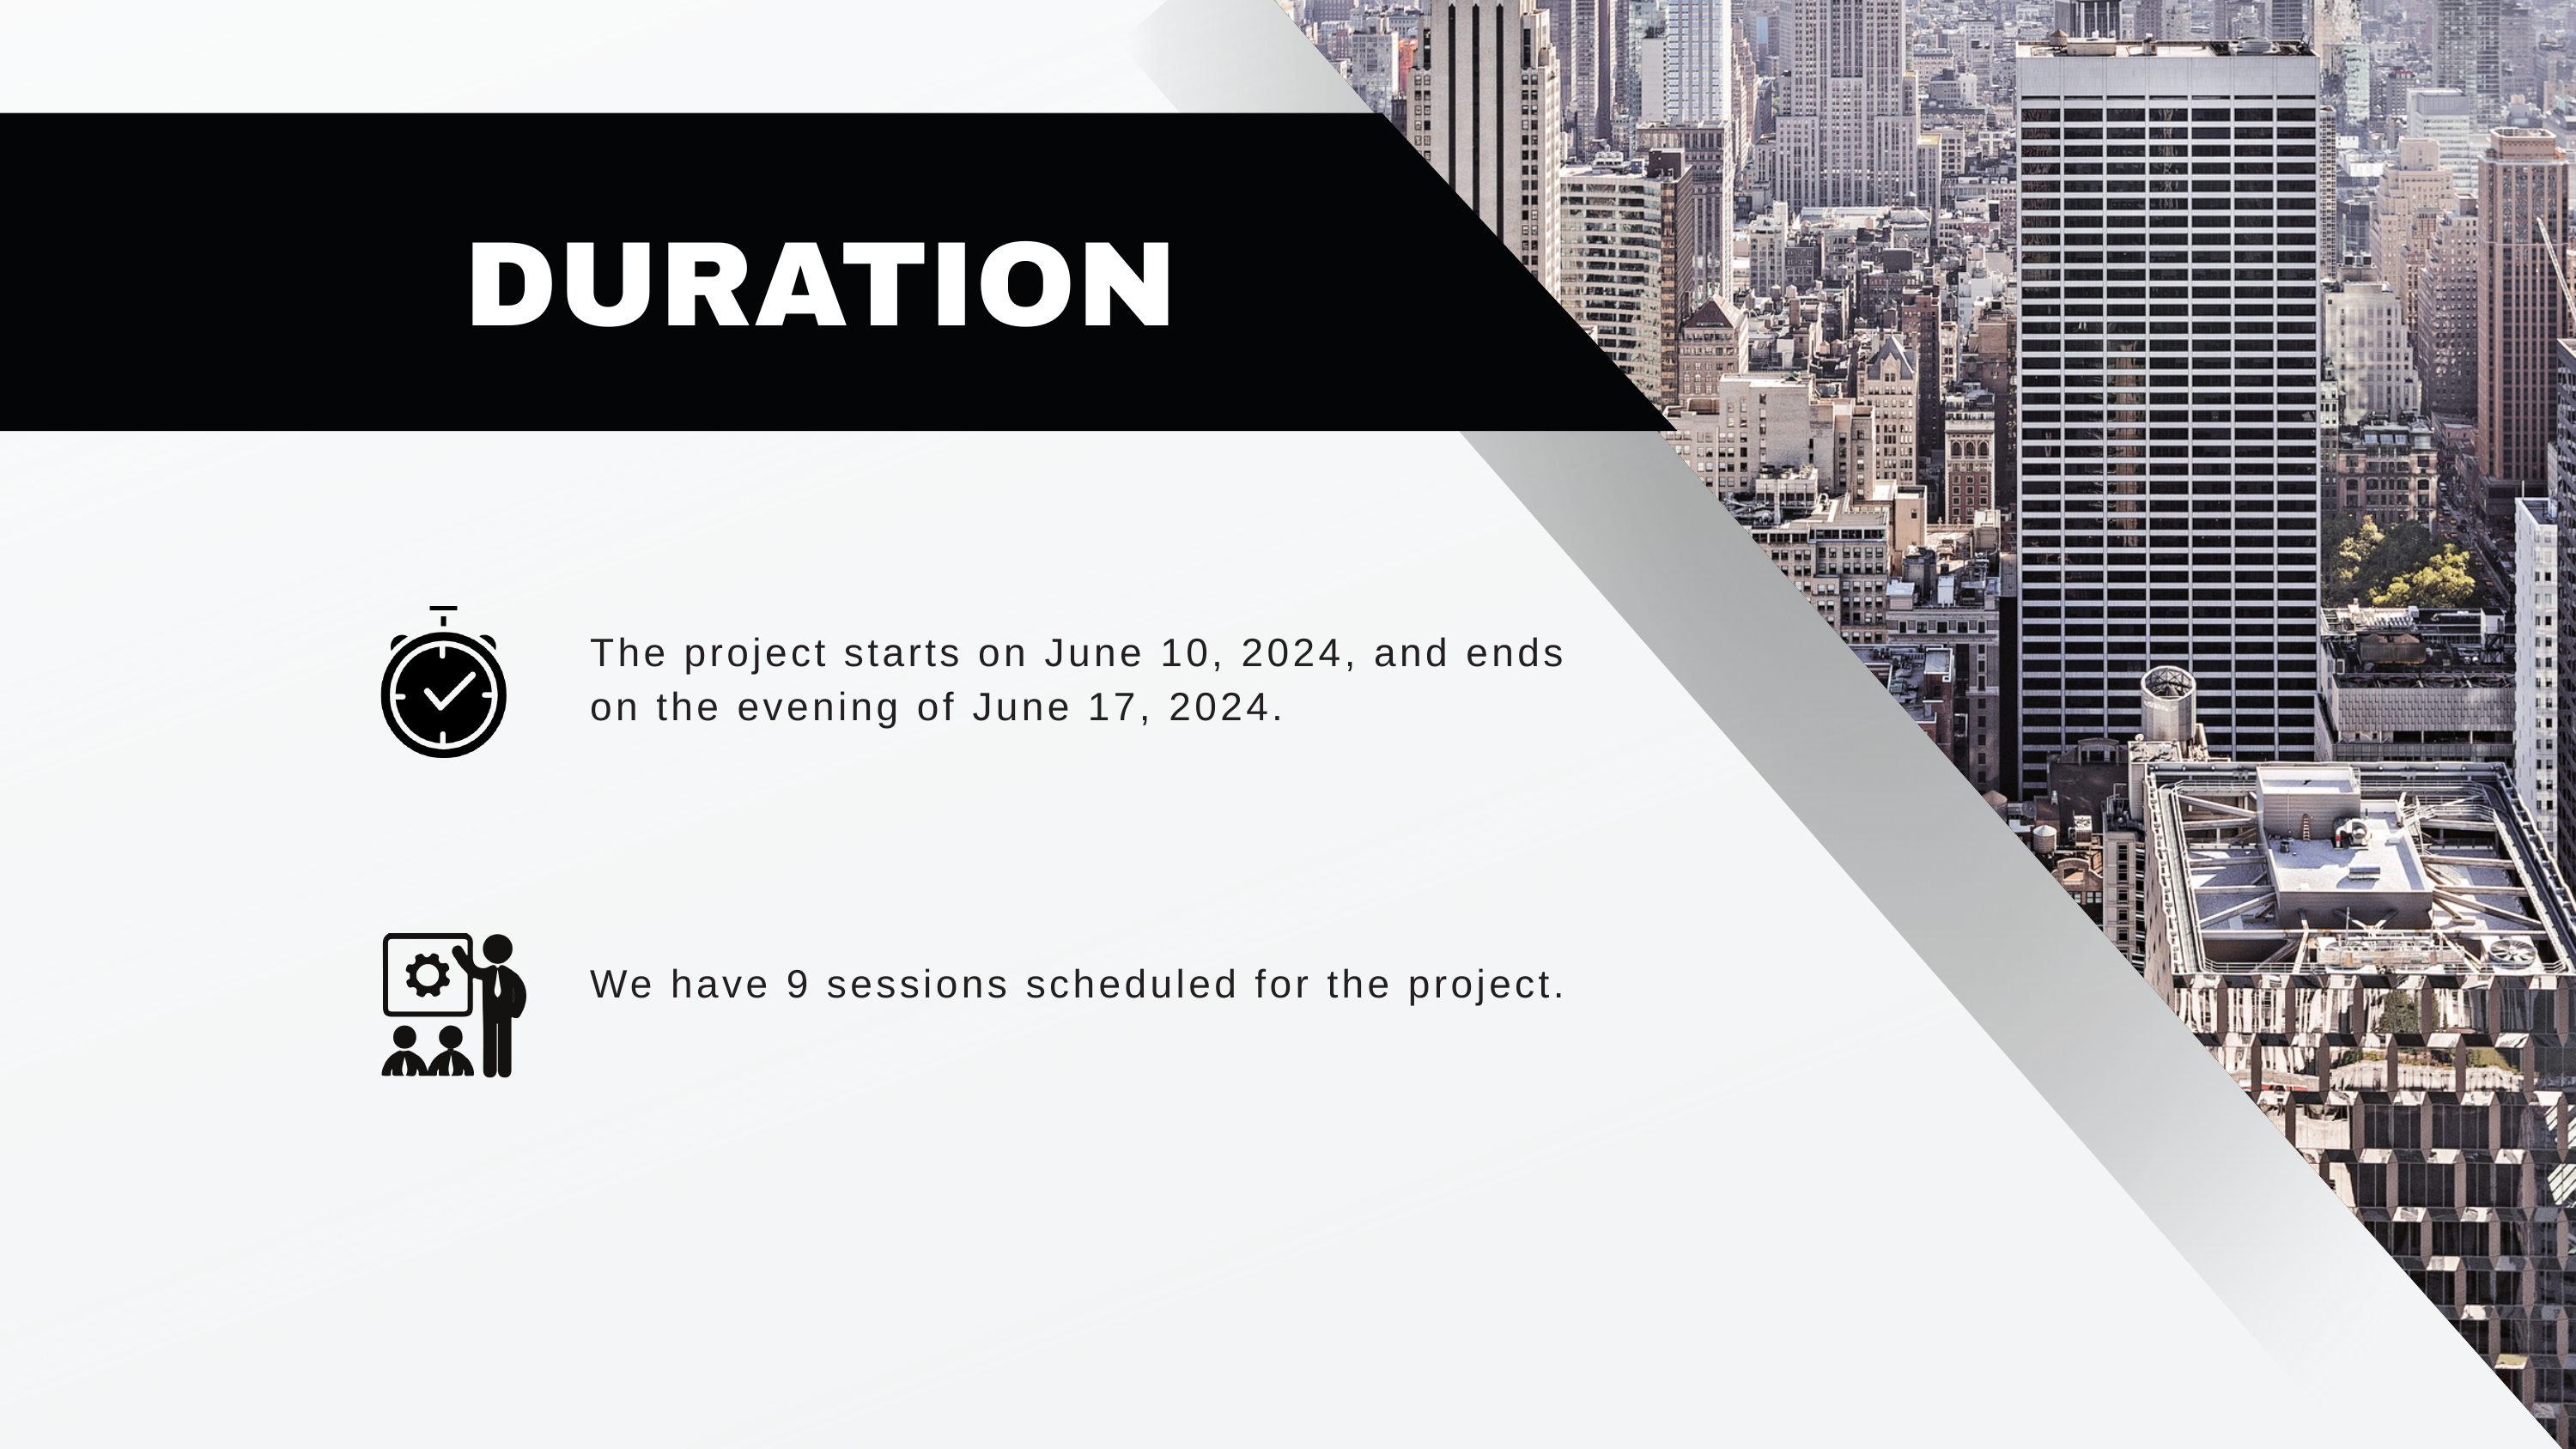

DURATION

The project starts on June 10, 2024, and ends on the evening of June 17, 2024.

We have 9 sessions scheduled for the project.